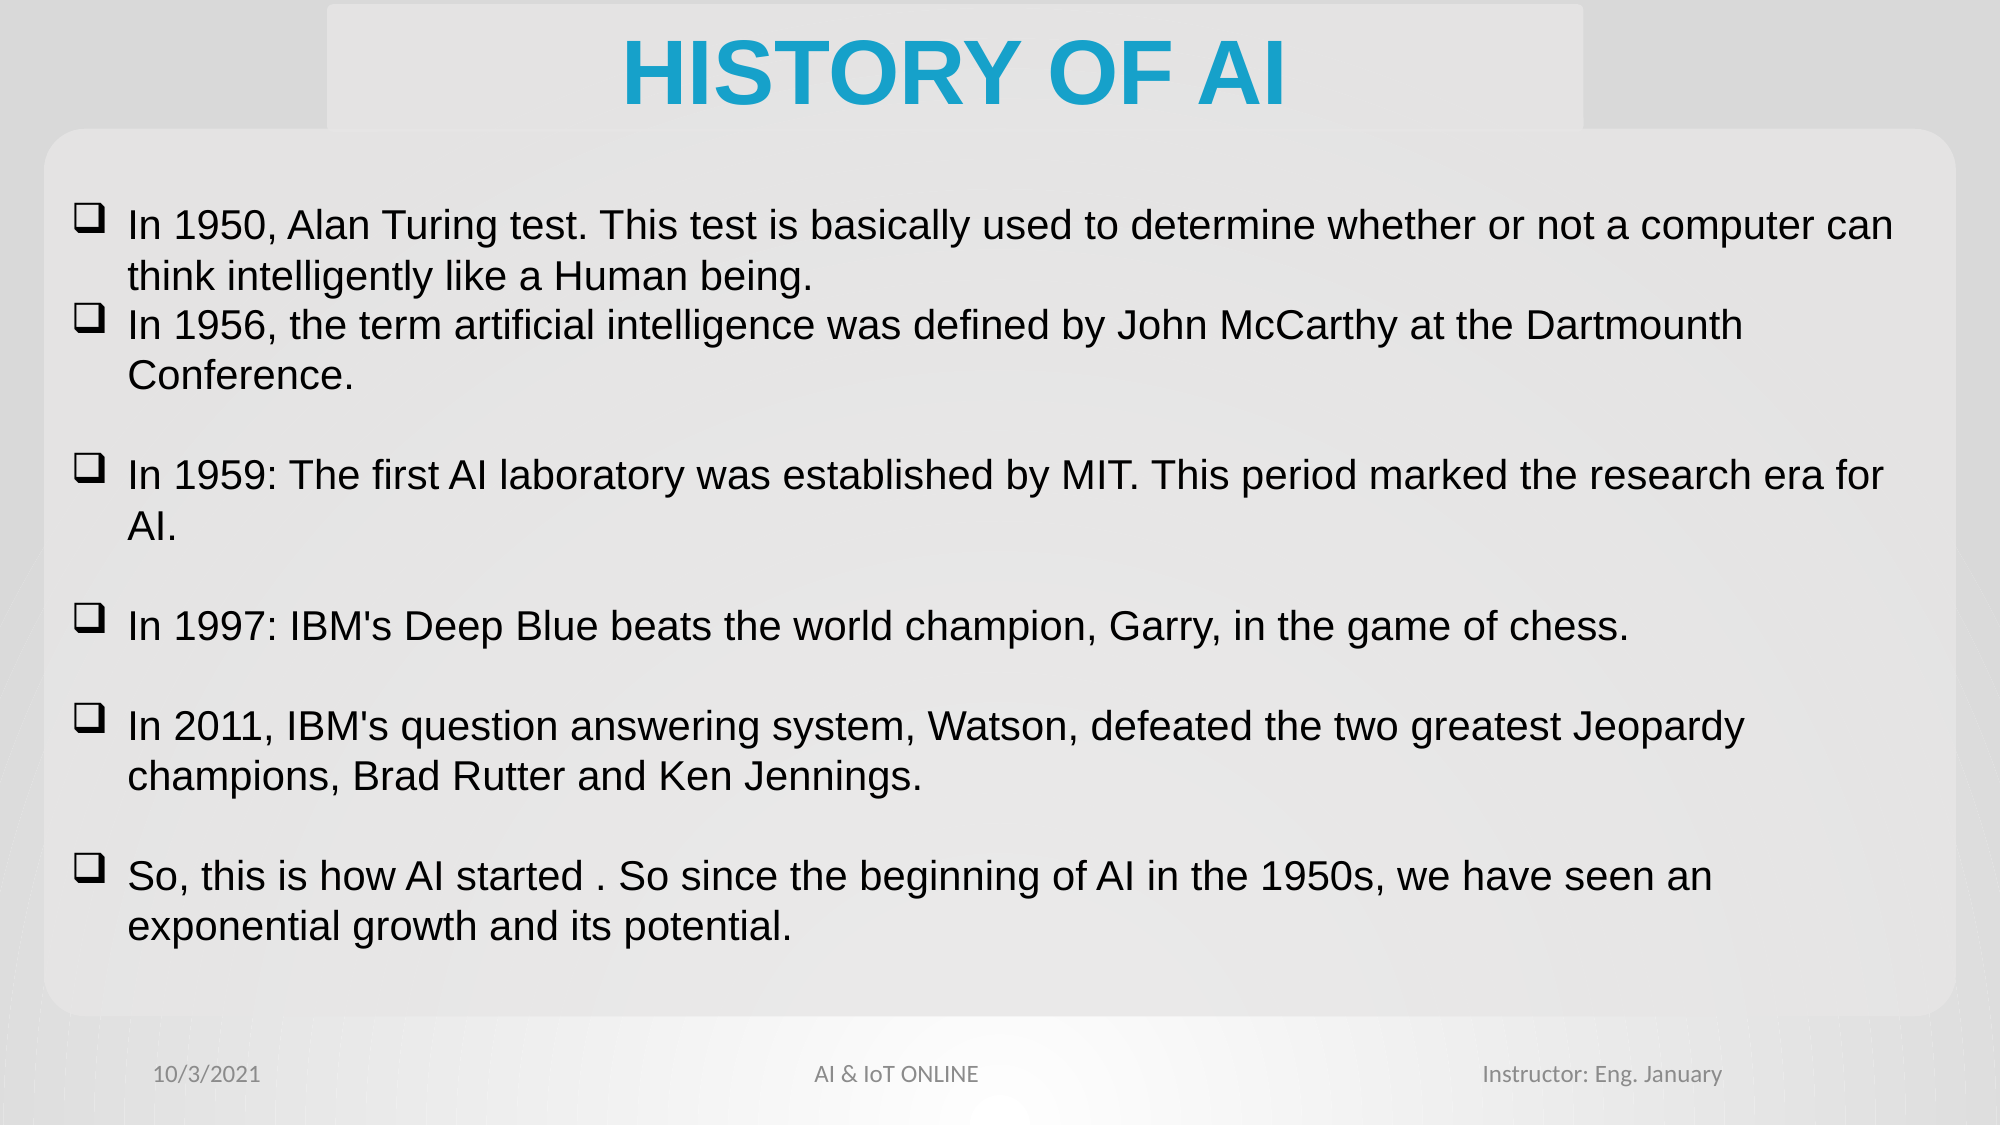

HISTORY OF AI

In 1950, Alan Turing test. This test is basically used to determine whether or not a computer can think intelligently like a Human being.
In 1956, the term artificial intelligence was defined by John McCarthy at the Dartmounth Conference.

In 1959: The first AI laboratory was established by MIT. This period marked the research era for AI.

In 1997: IBM's Deep Blue beats the world champion, Garry, in the game of chess.

In 2011, IBM's question answering system, Watson, defeated the two greatest Jeopardy champions, Brad Rutter and Ken Jennings.

So, this is how AI started . So since the beginning of AI in the 1950s, we have seen an exponential growth and its potential.

10/3/2021
AI & IoT ONLINE                                                                                        Instructor: Eng. January